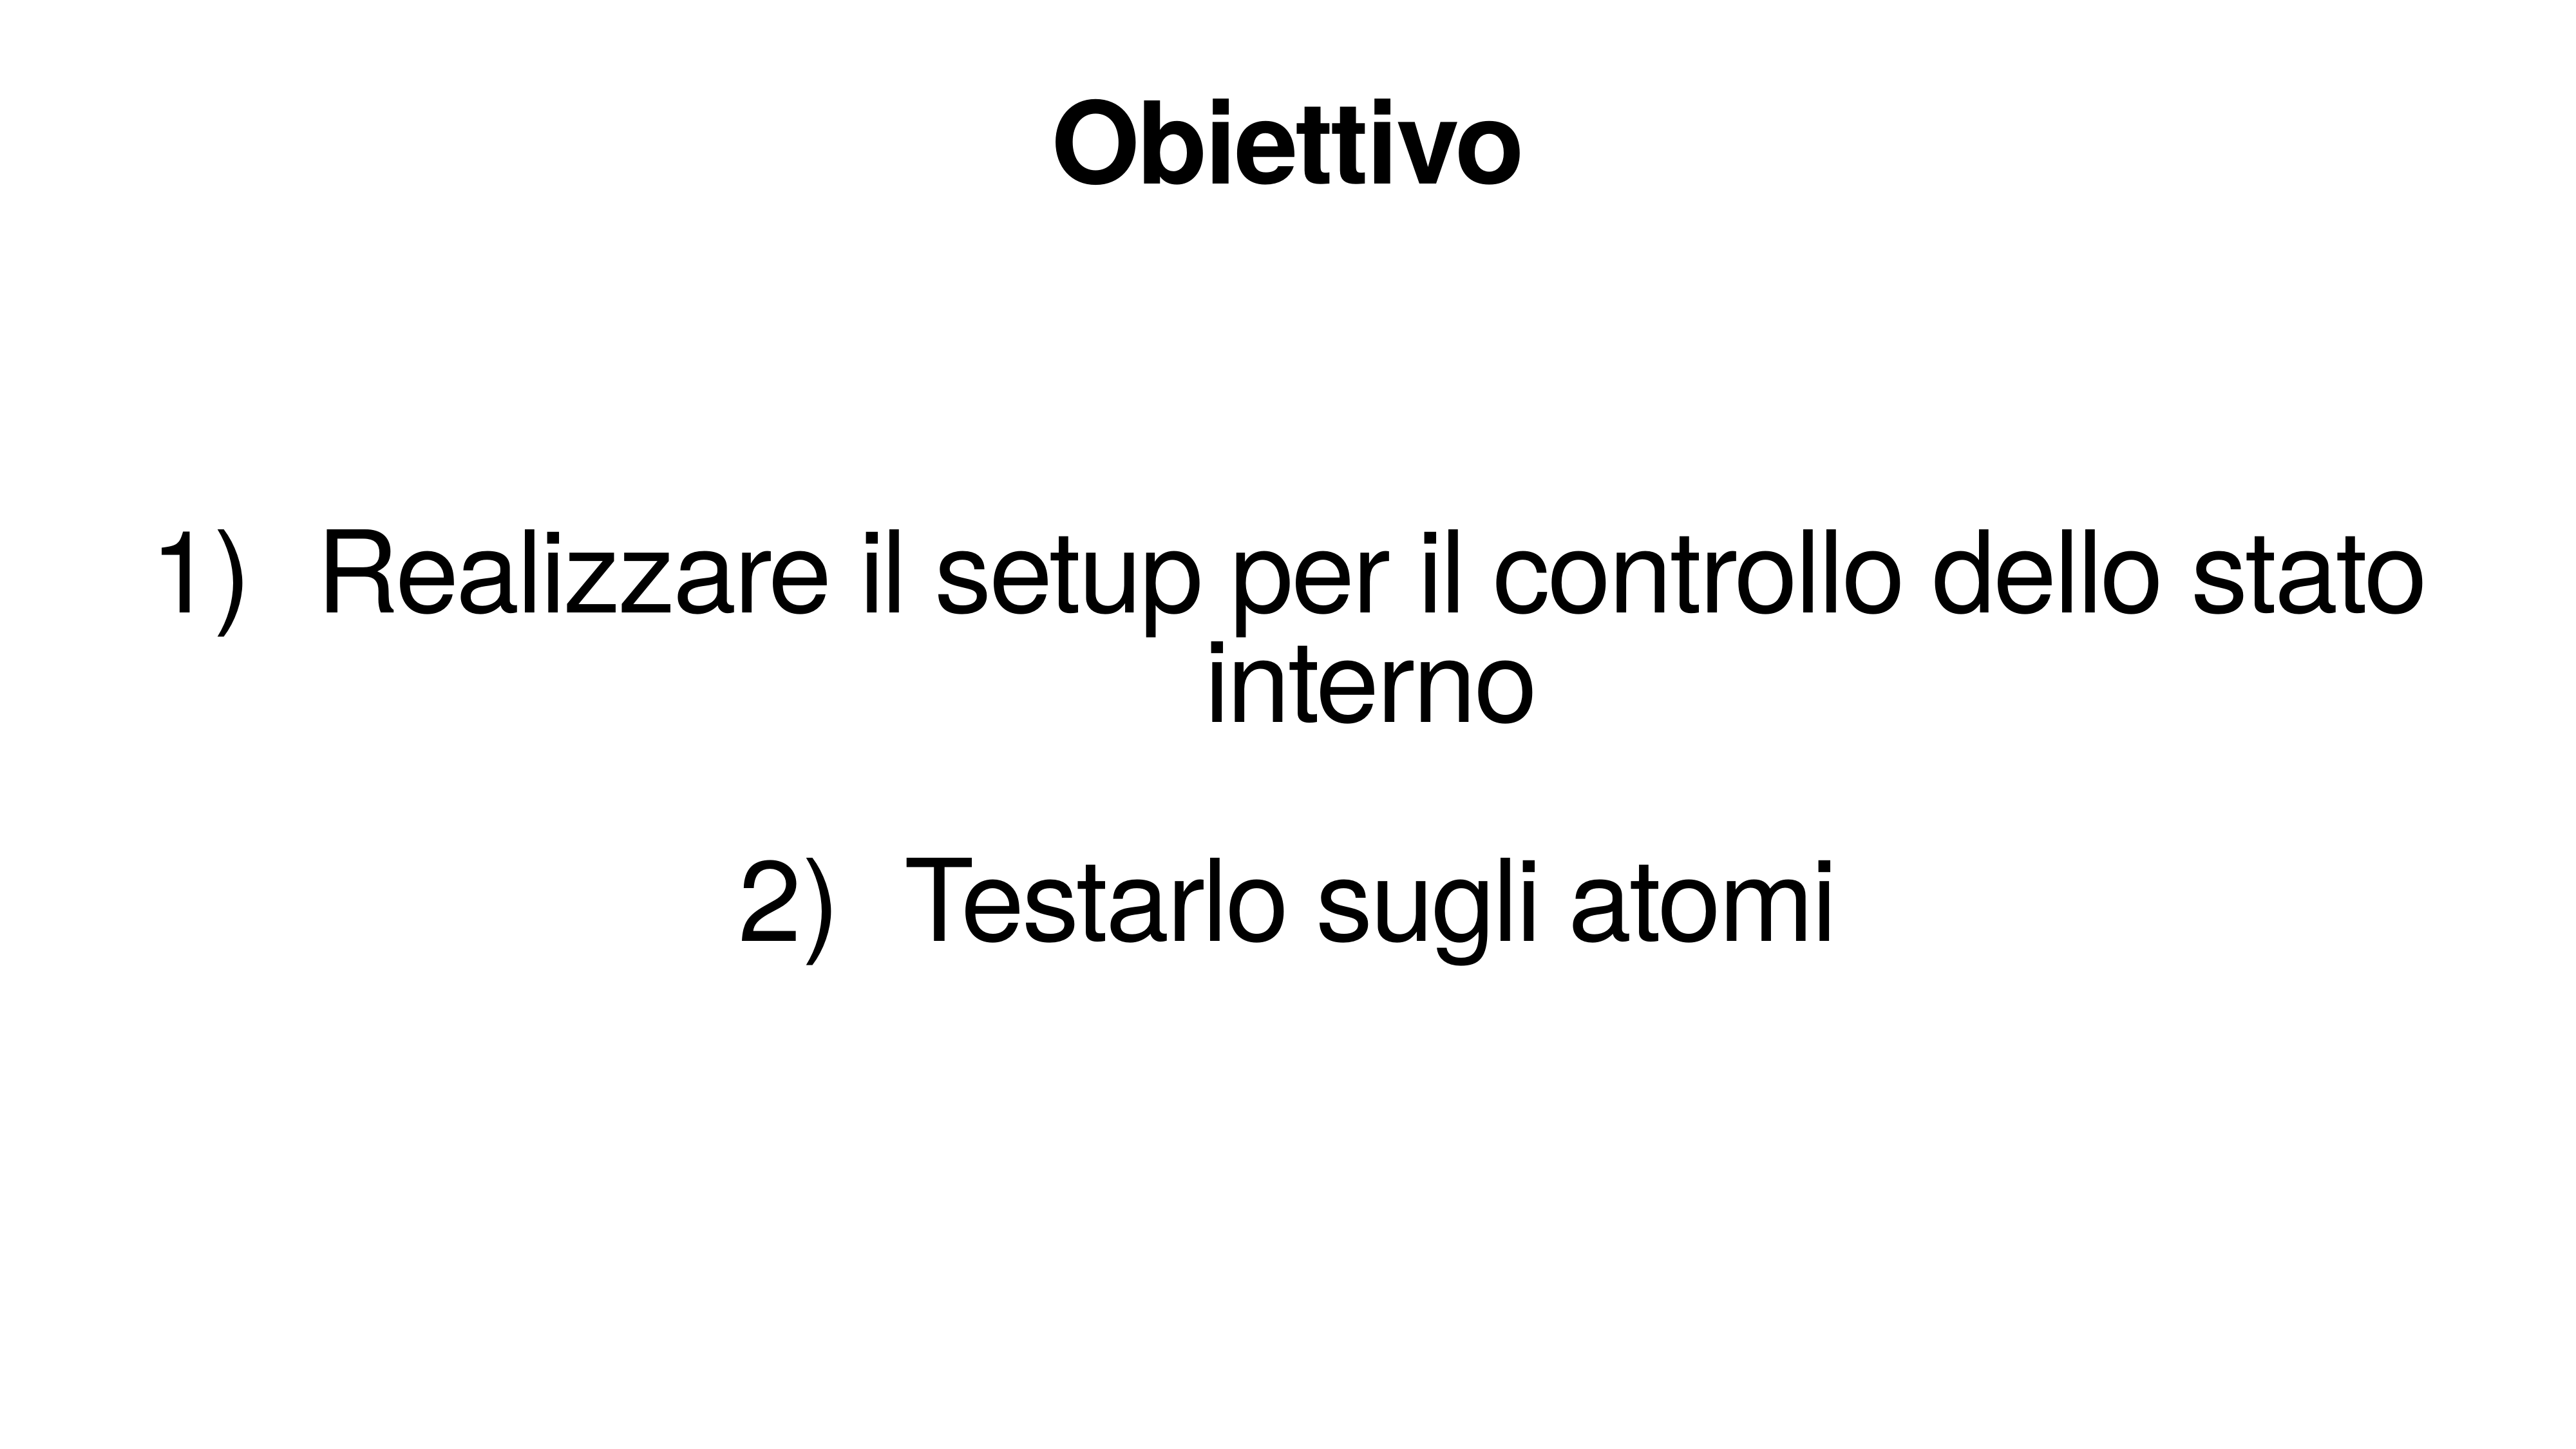

Obiettivo
Realizzare il setup per il controllo dello stato interno

Testarlo sugli atomi